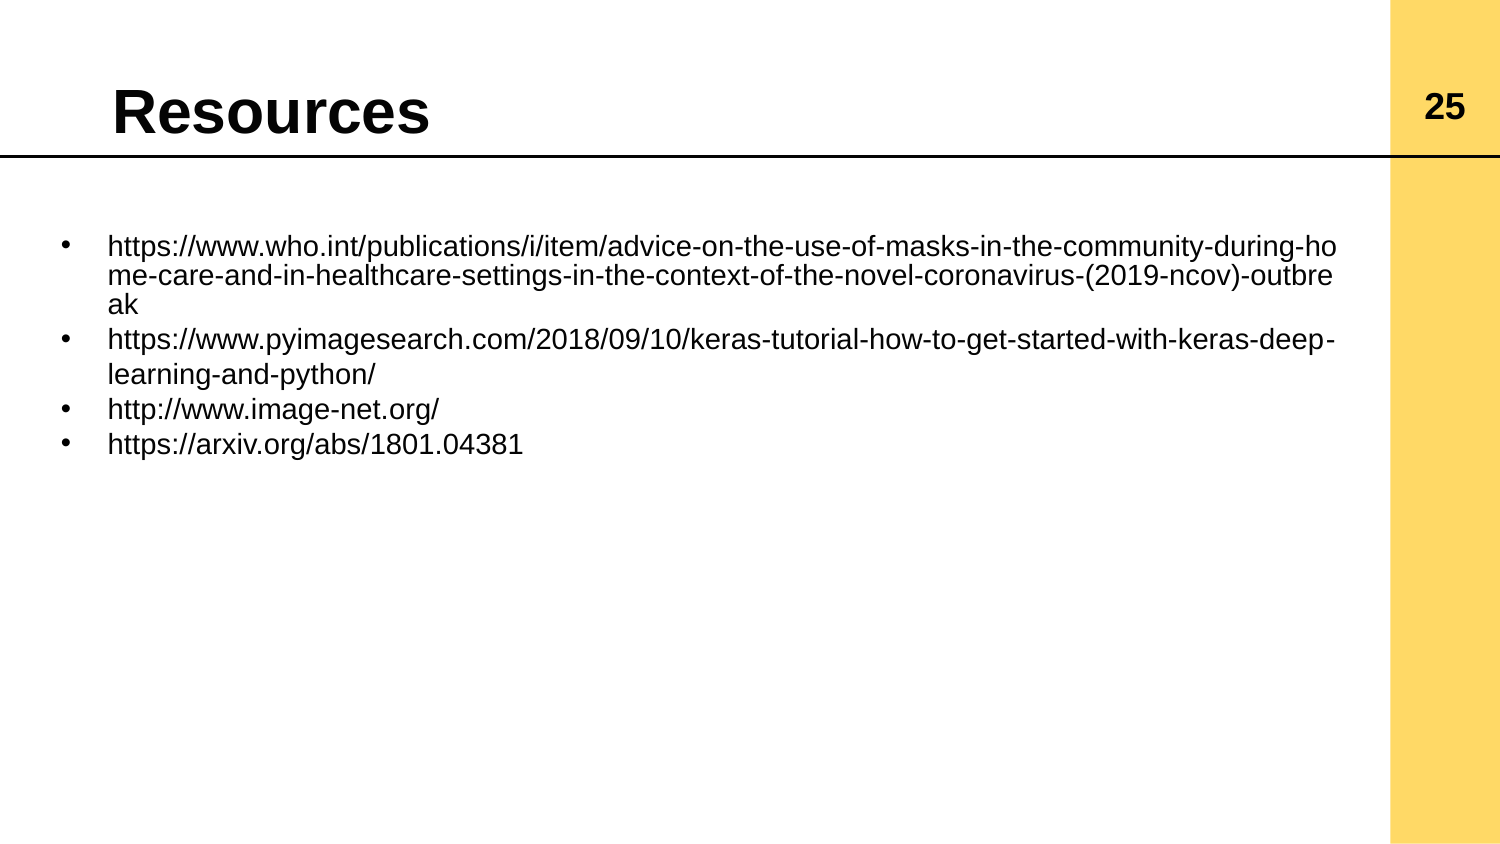

# Resources
25
https://www.who.int/publications/i/item/advice-on-the-use-of-masks-in-the-community-during-home-care-and-in-healthcare-settings-in-the-context-of-the-novel-coronavirus-(2019-ncov)-outbreak
https://www.pyimagesearch.com/2018/09/10/keras-tutorial-how-to-get-started-with-keras-deep-learning-and-python/
http://www.image-net.org/
https://arxiv.org/abs/1801.04381